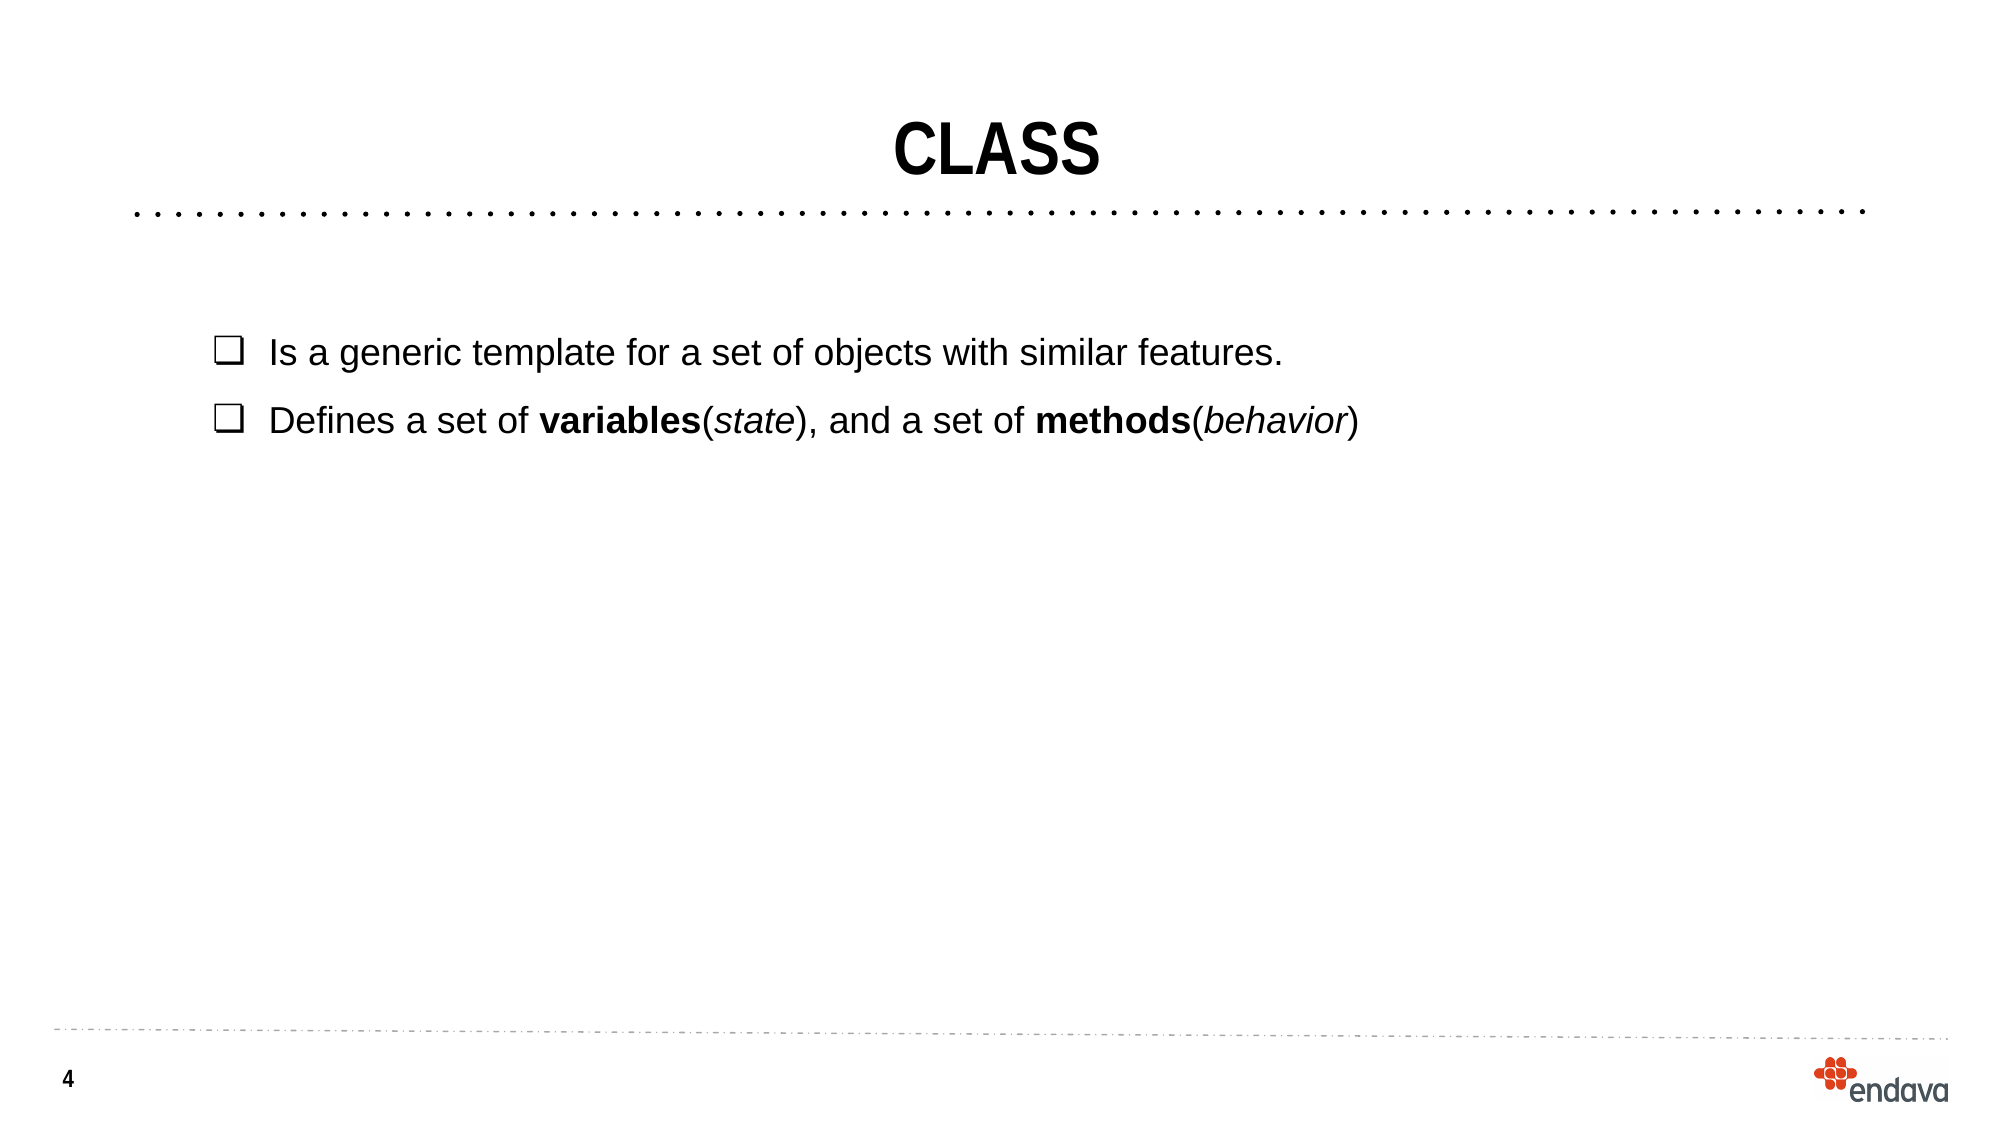

# CLASS
Is a generic template for a set of objects with similar features.
Defines a set of variables(state), and a set of methods(behavior)